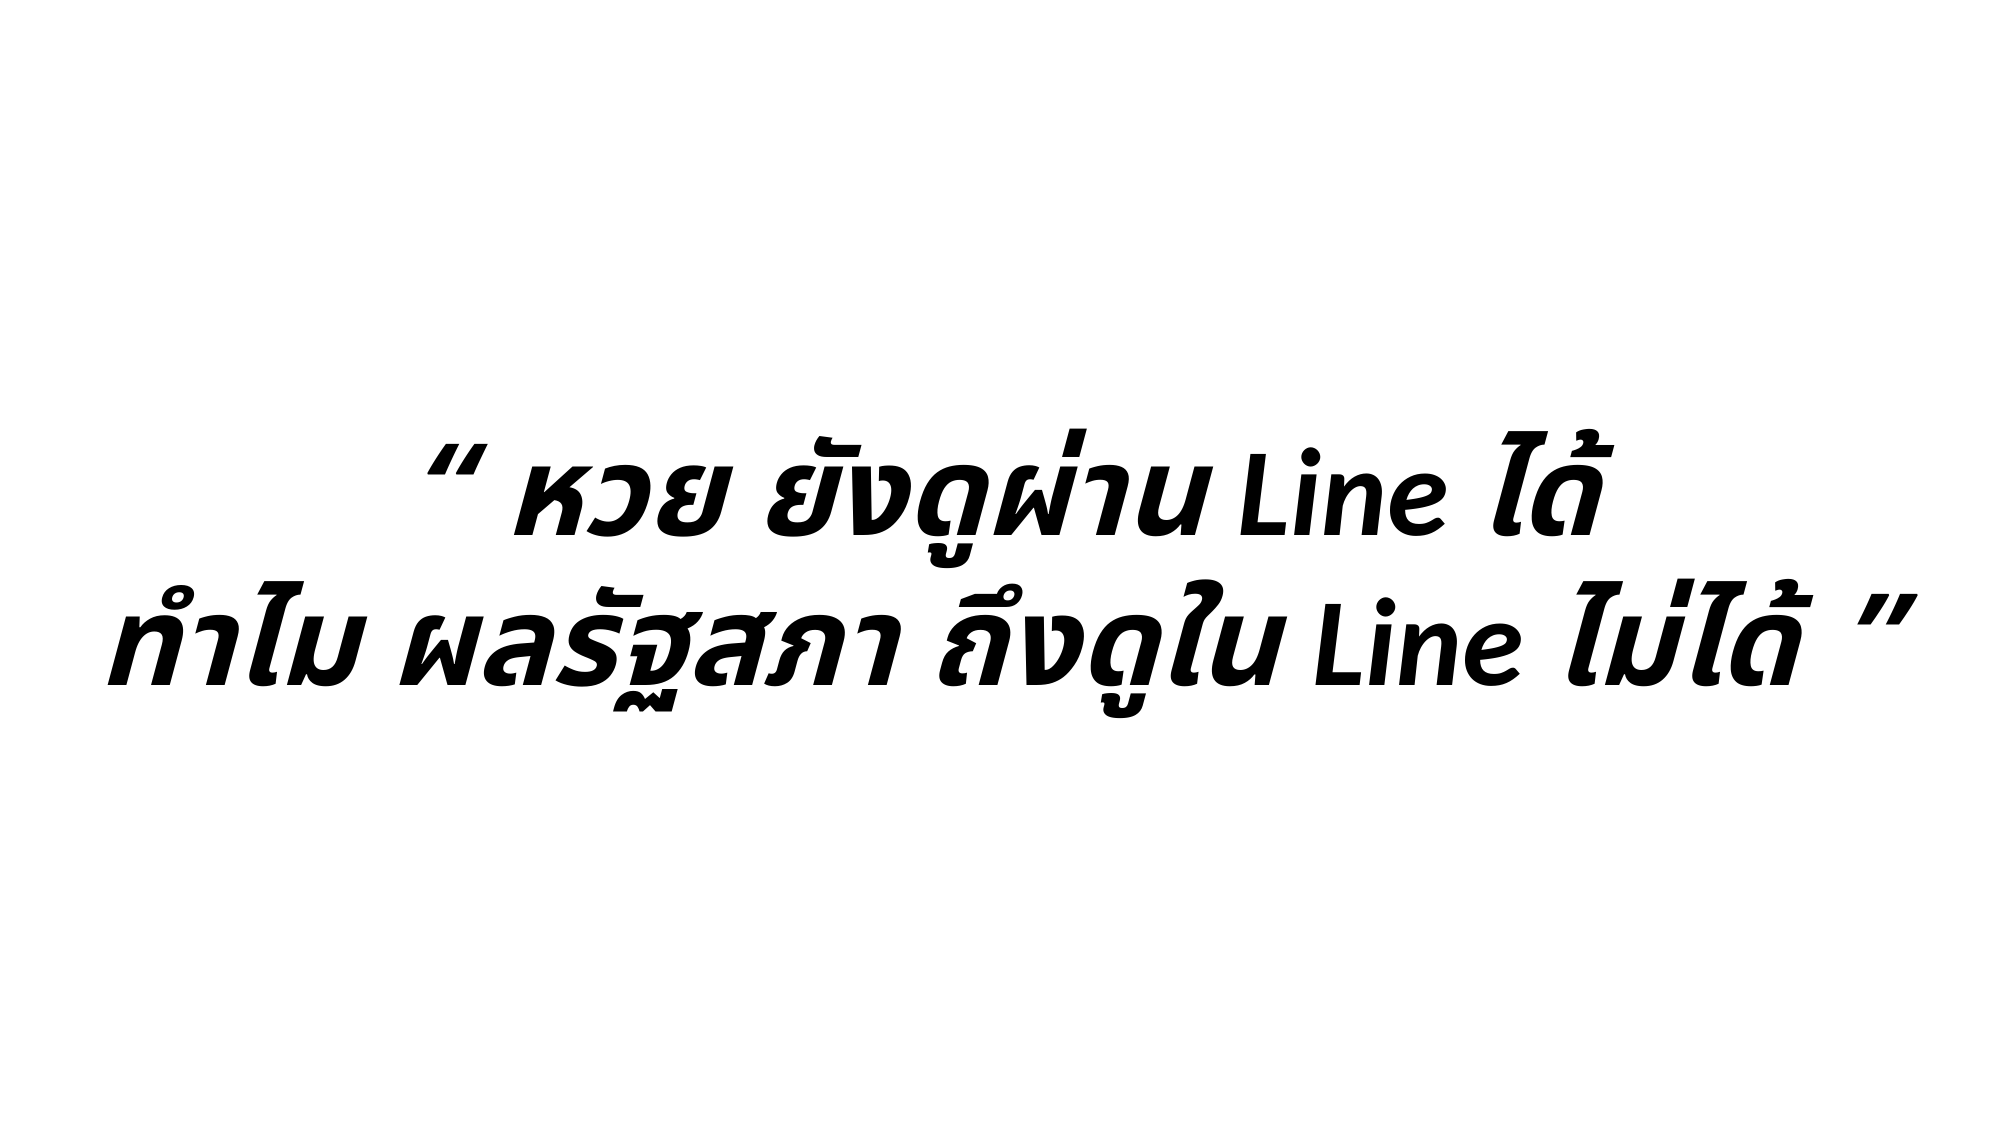

“ หวย ยังดูผ่าน Line ได้
ทำไม ผลรัฐสภา ถึงดูใน Line ไม่ได้ ”